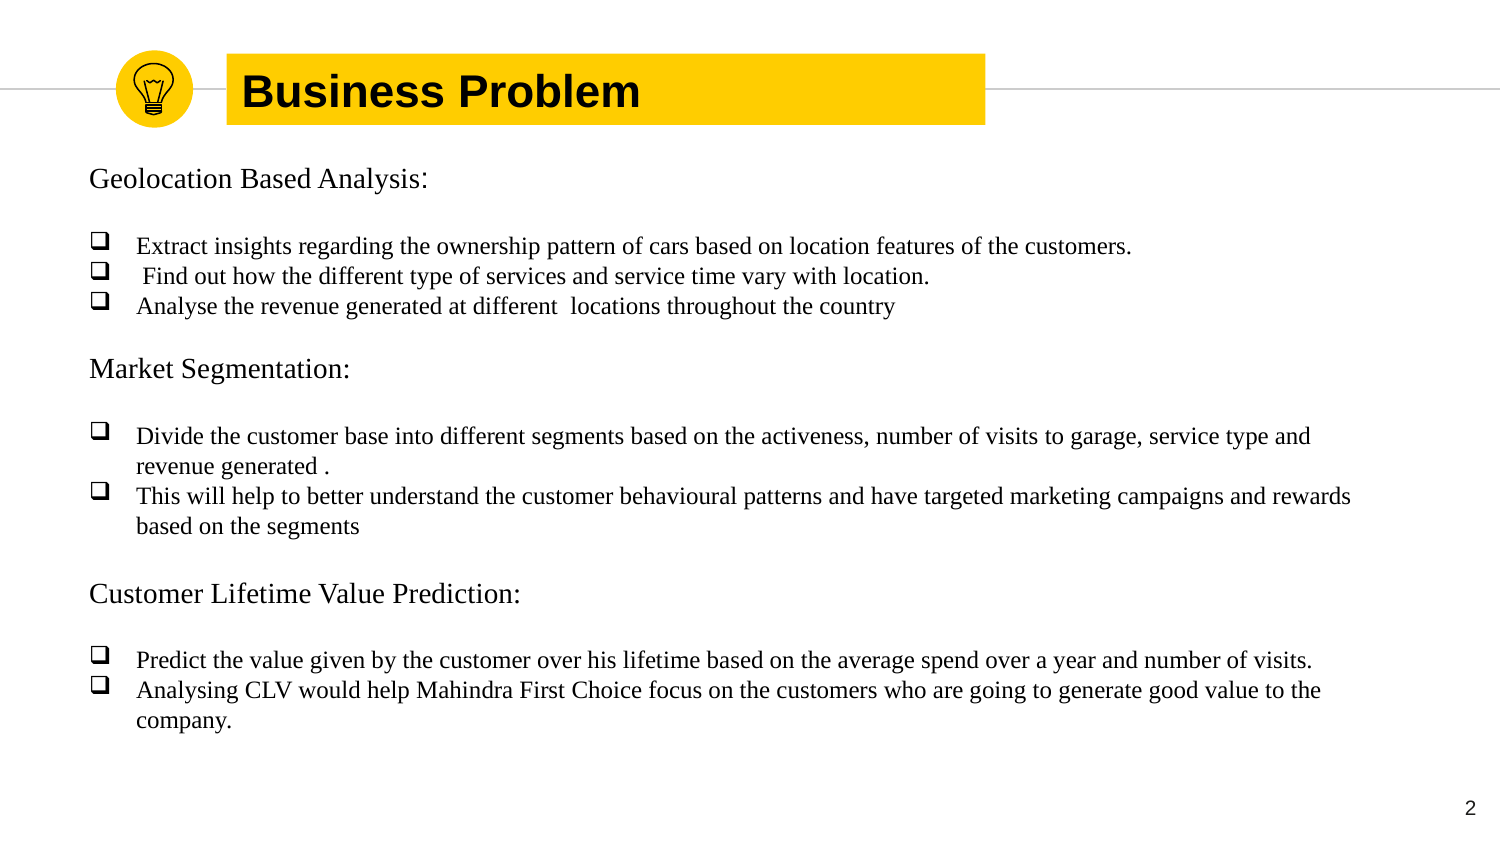

# Business Problem

Geolocation Based Analysis:

Extract insights regarding the ownership pattern of cars based on location features of the customers.
 Find out how the different type of services and service time vary with location.
Analyse the revenue generated at different  locations throughout the country

Market Segmentation:

Divide the customer base into different segments based on the activeness, number of visits to garage, service type and revenue generated .
This will help to better understand the customer behavioural patterns and have targeted marketing campaigns and rewards based on the segments

Customer Lifetime Value Prediction:

Predict the value given by the customer over his lifetime based on the average spend over a year and number of visits.
Analysing CLV would help Mahindra First Choice focus on the customers who are going to generate good value to the company.

2